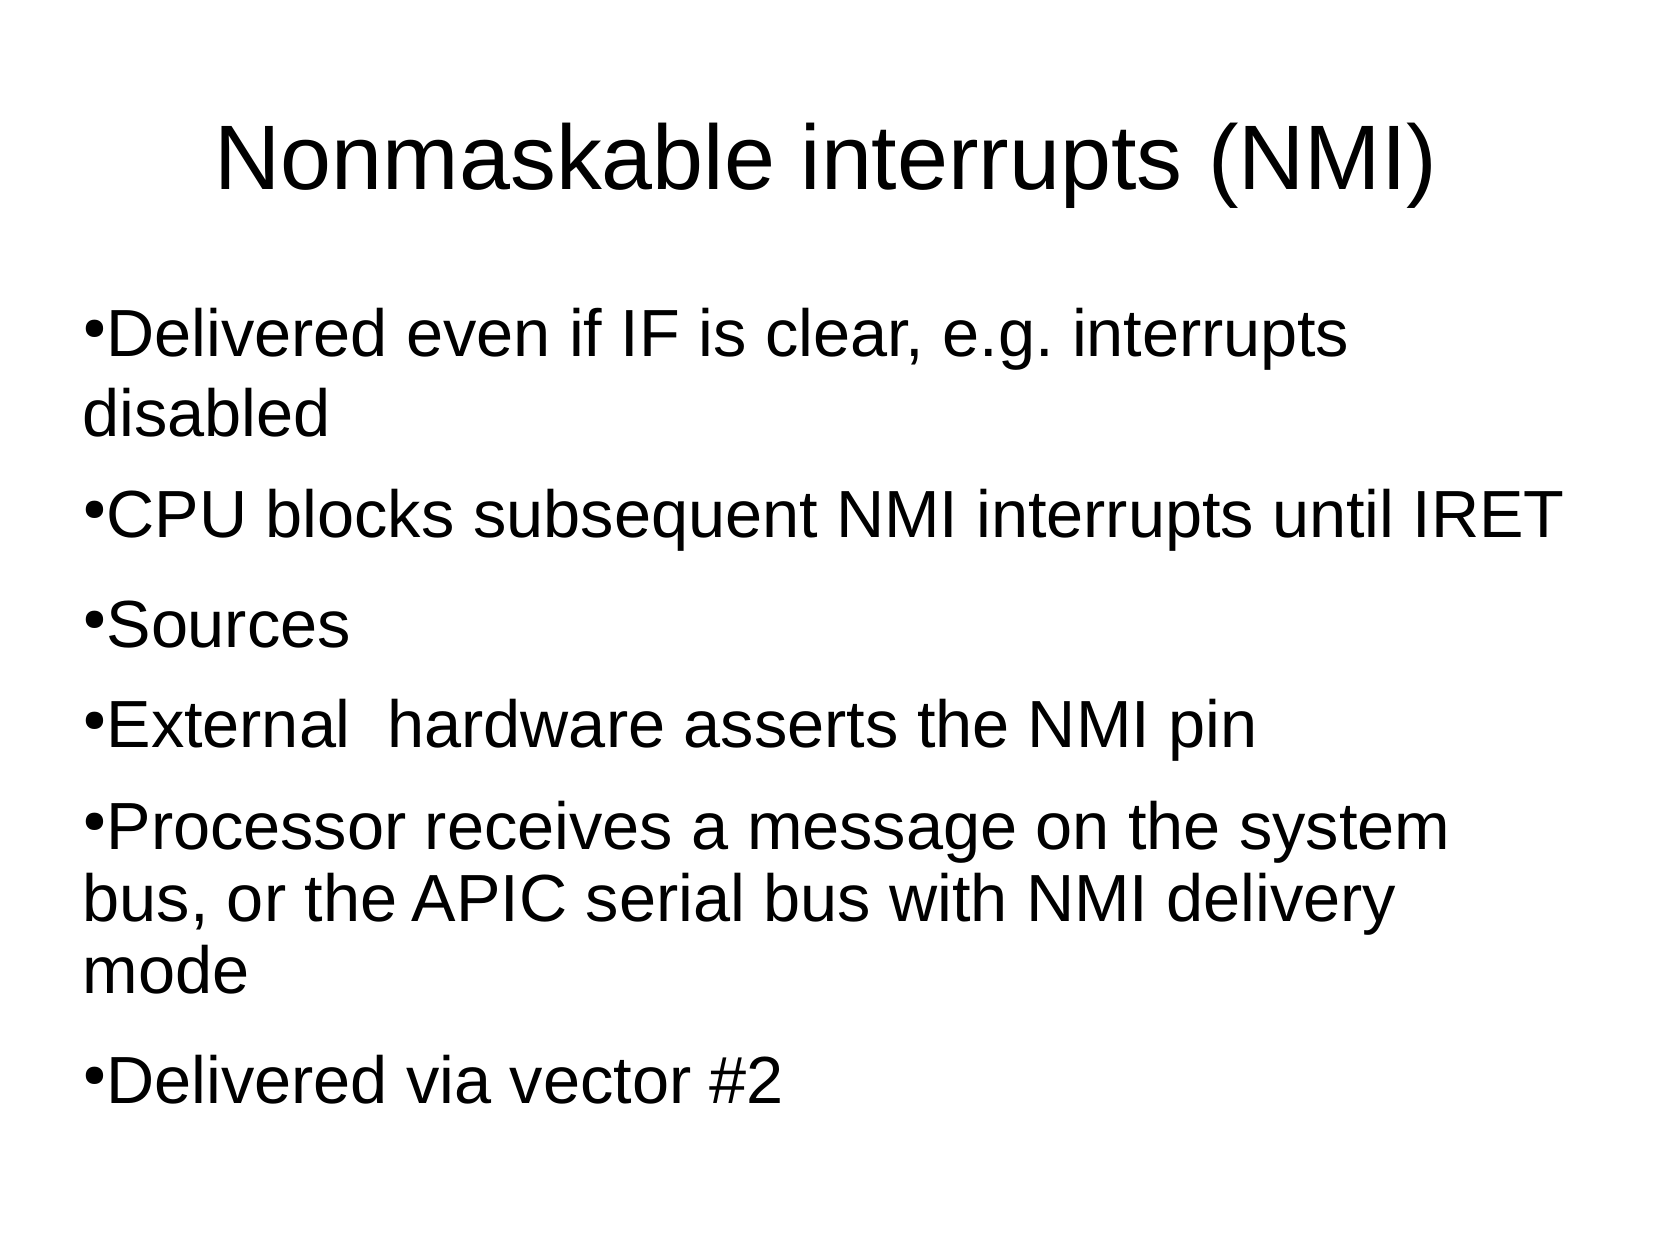

Nonmaskable interrupts (NMI)
Delivered even if IF is clear, e.g. interrupts disabled
CPU blocks subsequent NMI interrupts until IRET
Sources
External  hardware asserts the NMI pin
Processor receives a message on the system bus, or the APIC serial bus with NMI delivery mode
Delivered via vector #2